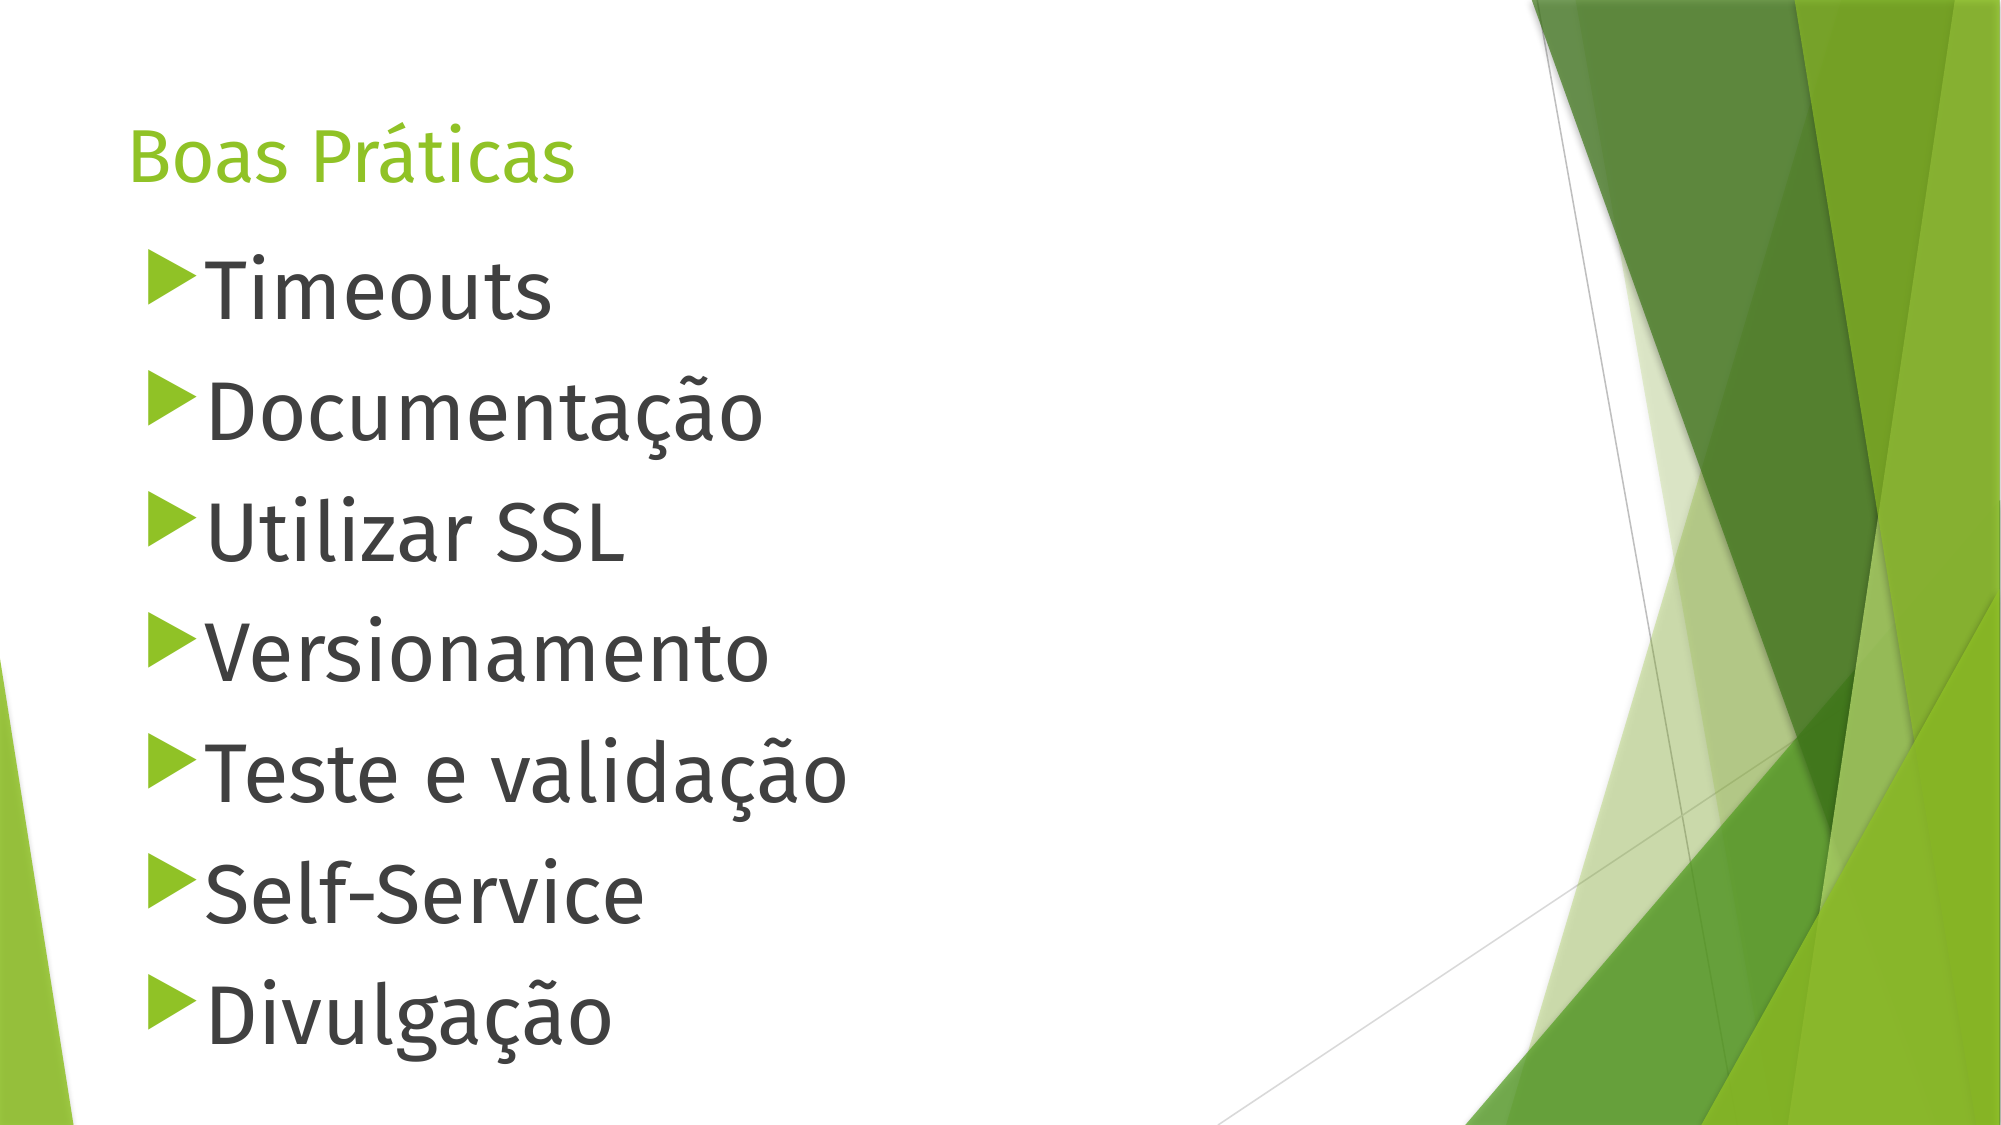

# Boas Práticas
Timeouts
Documentação
Utilizar SSL
Versionamento
Teste e validação
Self-Service
Divulgação